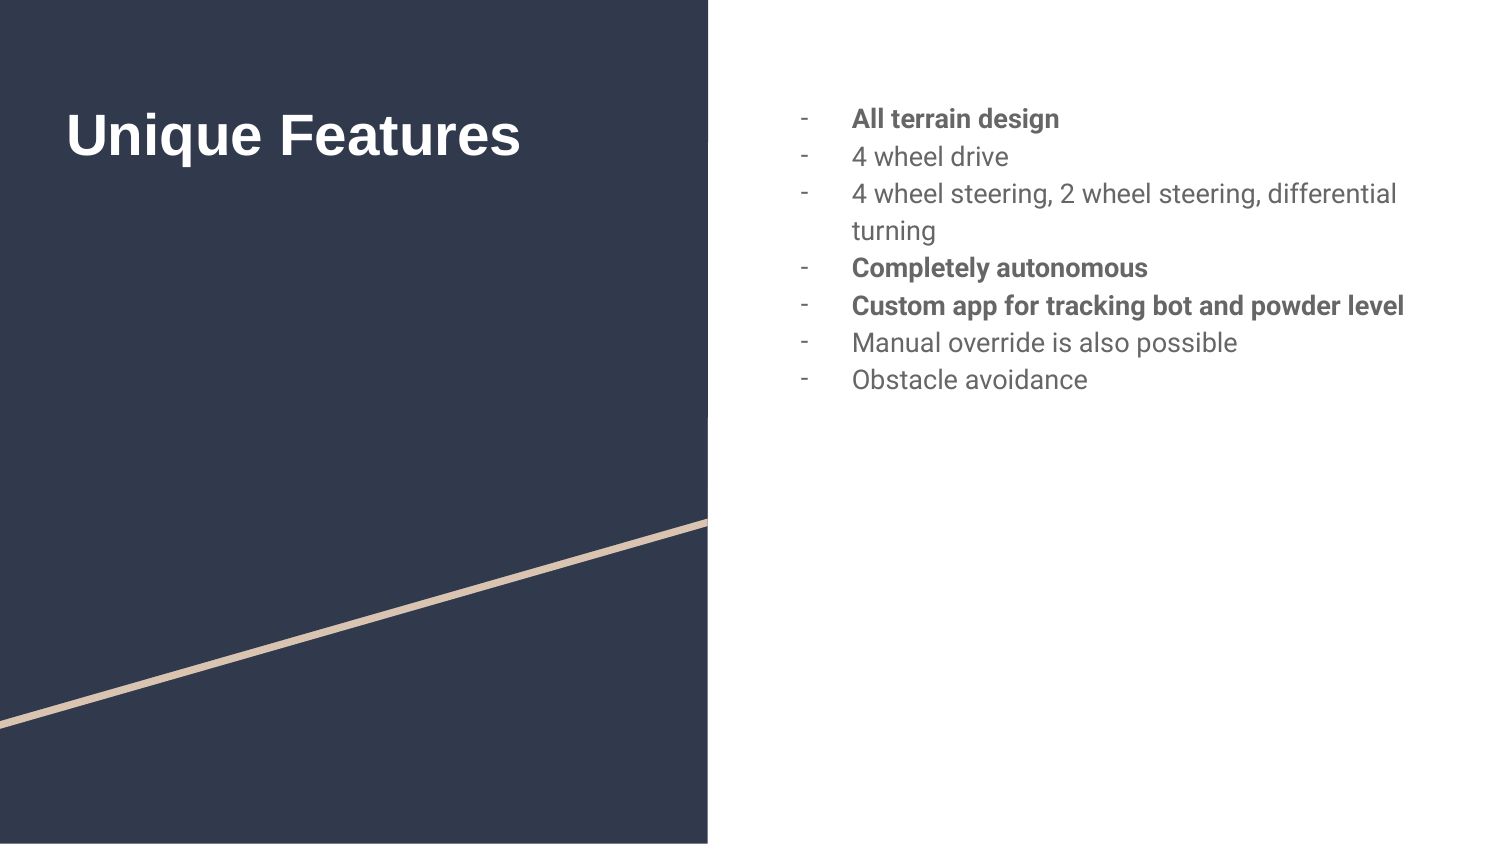

# Unique Features
All terrain design
4 wheel drive
4 wheel steering, 2 wheel steering, differential turning
Completely autonomous
Custom app for tracking bot and powder level
Manual override is also possible
Obstacle avoidance